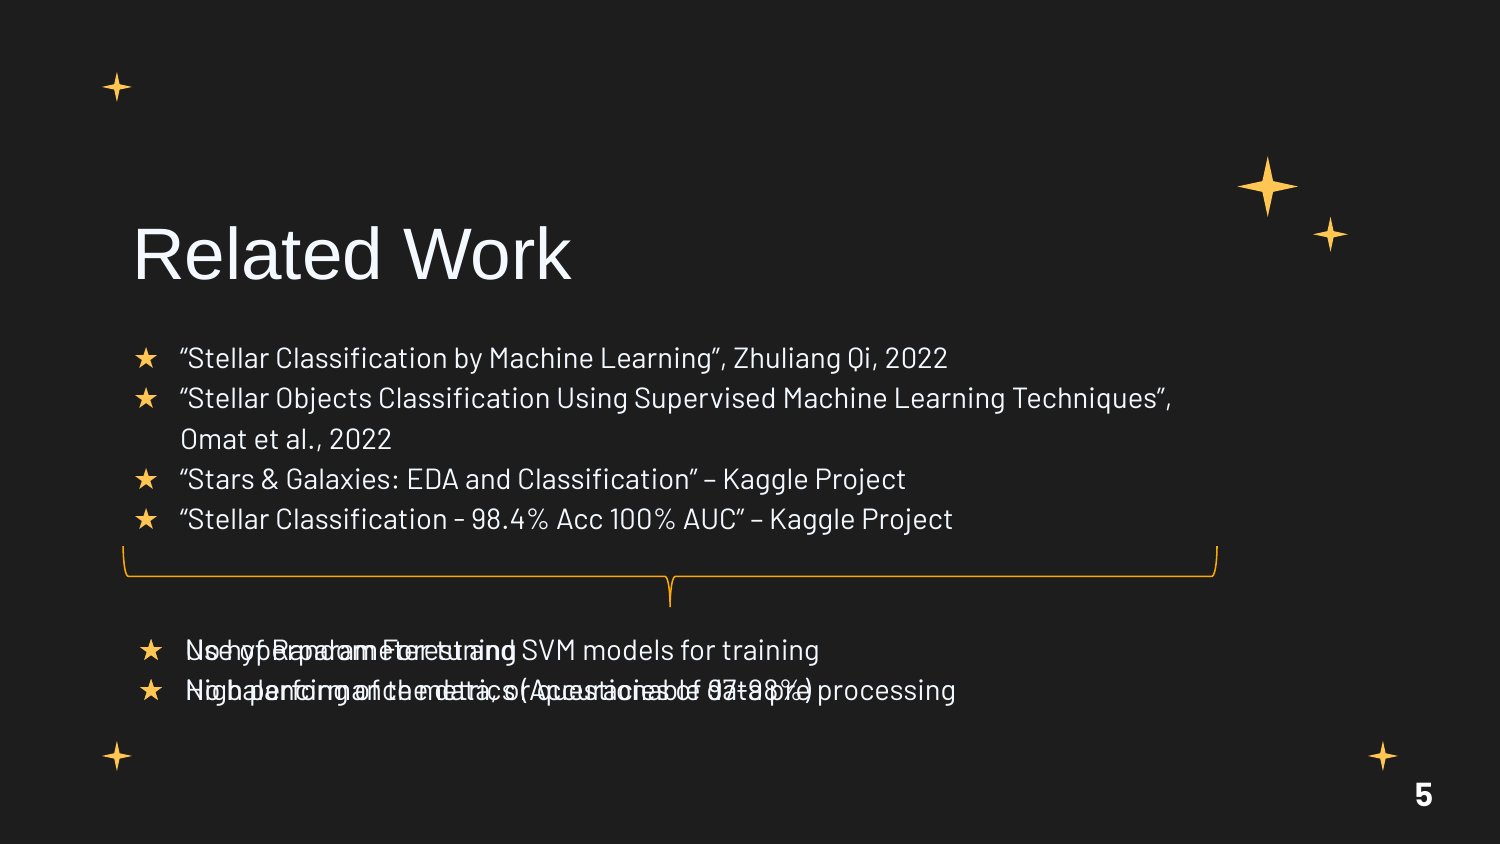

# Related Work

“Stellar Classification by Machine Learning”, Zhuliang Qi, 2022
“Stellar Objects Classification Using Supervised Machine Learning Techniques”, Omat et al., 2022
“Stars & Galaxies: EDA and Classification” – Kaggle Project
“Stellar Classification - 98.4% Acc 100% AUC” – Kaggle Project
No hyperparameter tuning
No balancing of the data, or questionable data pre processing
Use of Random Forest and SVM models for training
High performance metrics (Accuracies of 97-98%)
5